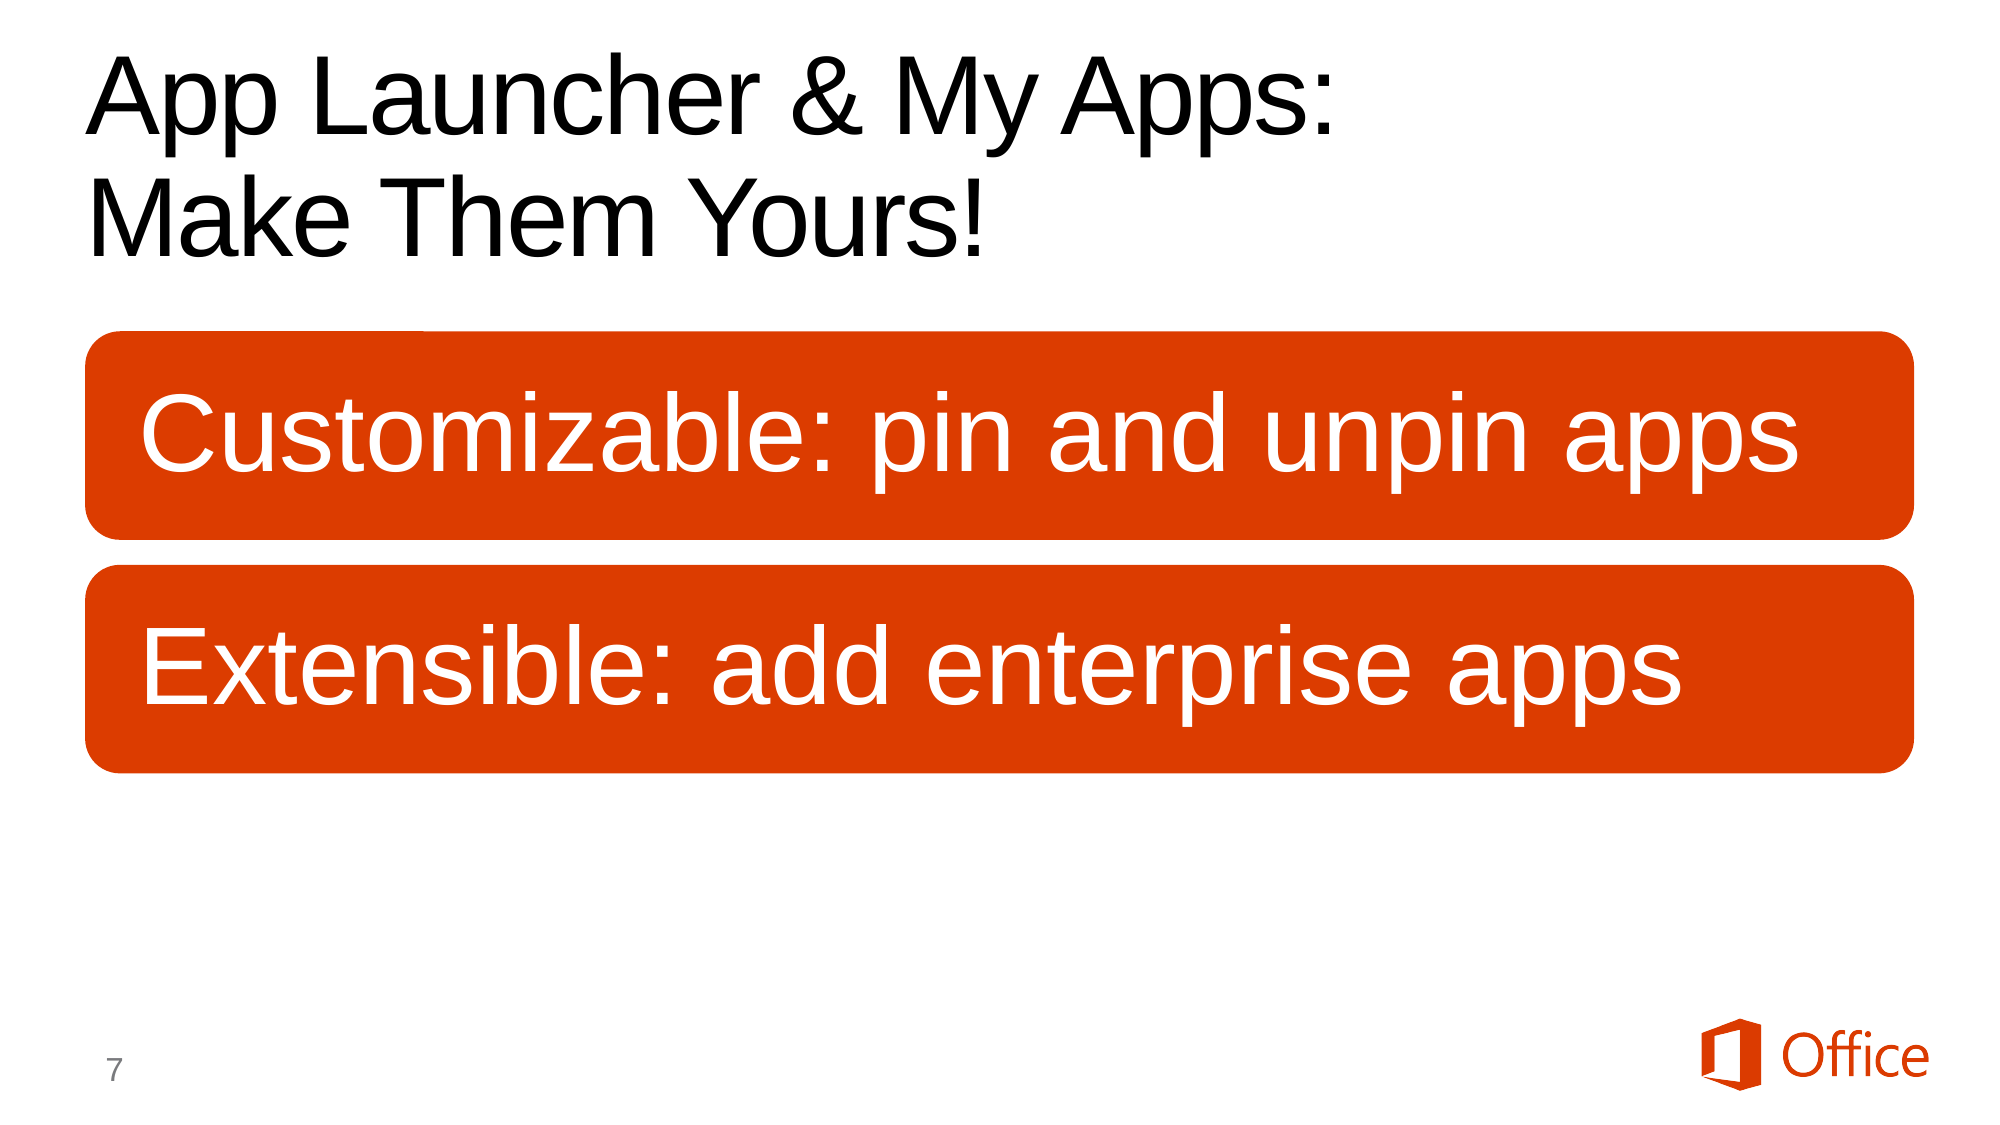

# App Launcher & My Apps: Make Them Yours!
Customizable: pin and unpin apps
Extensible: add enterprise apps
7